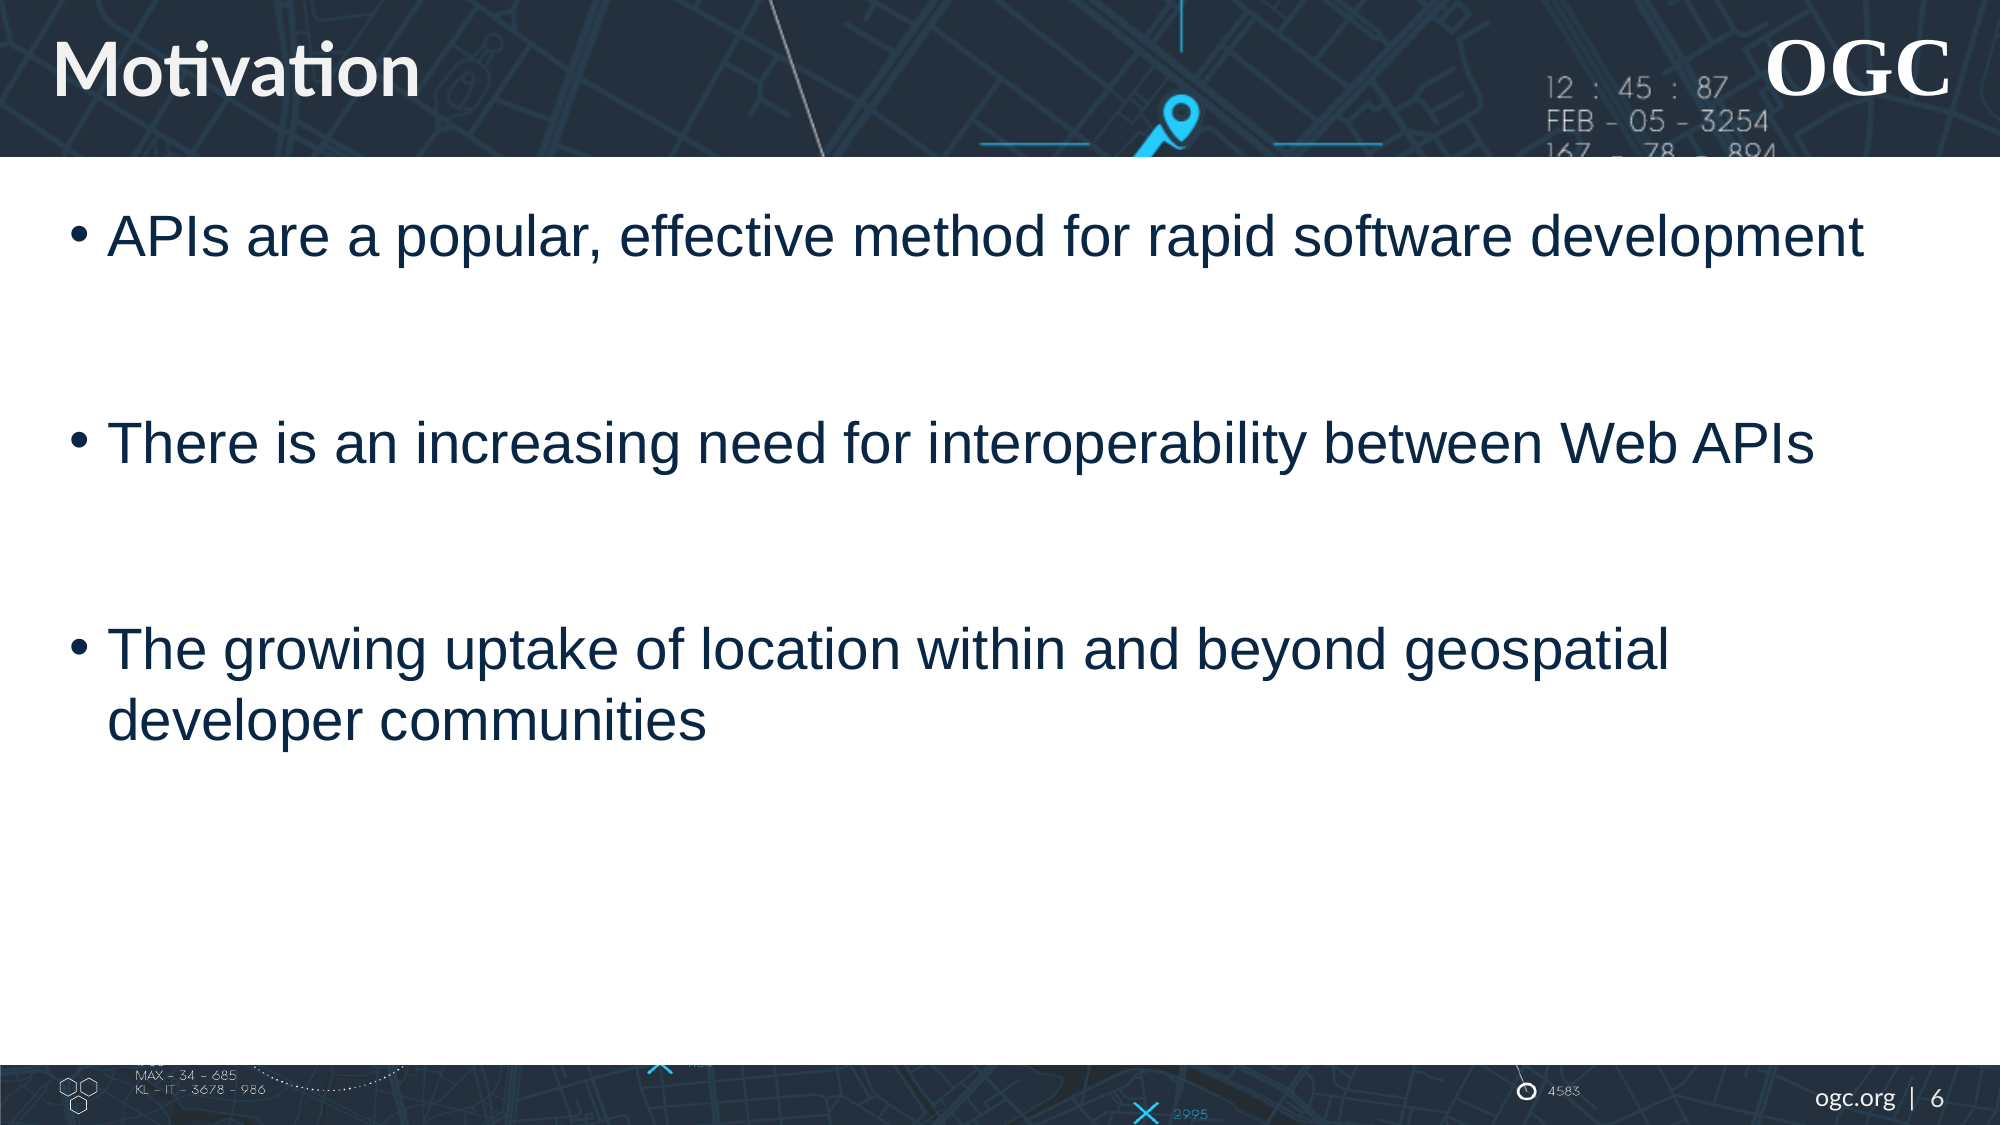

# Motivation
APIs are a popular, effective method for rapid software development

There is an increasing need for interoperability between Web APIs

The growing uptake of location within and beyond geospatial developer communities

6